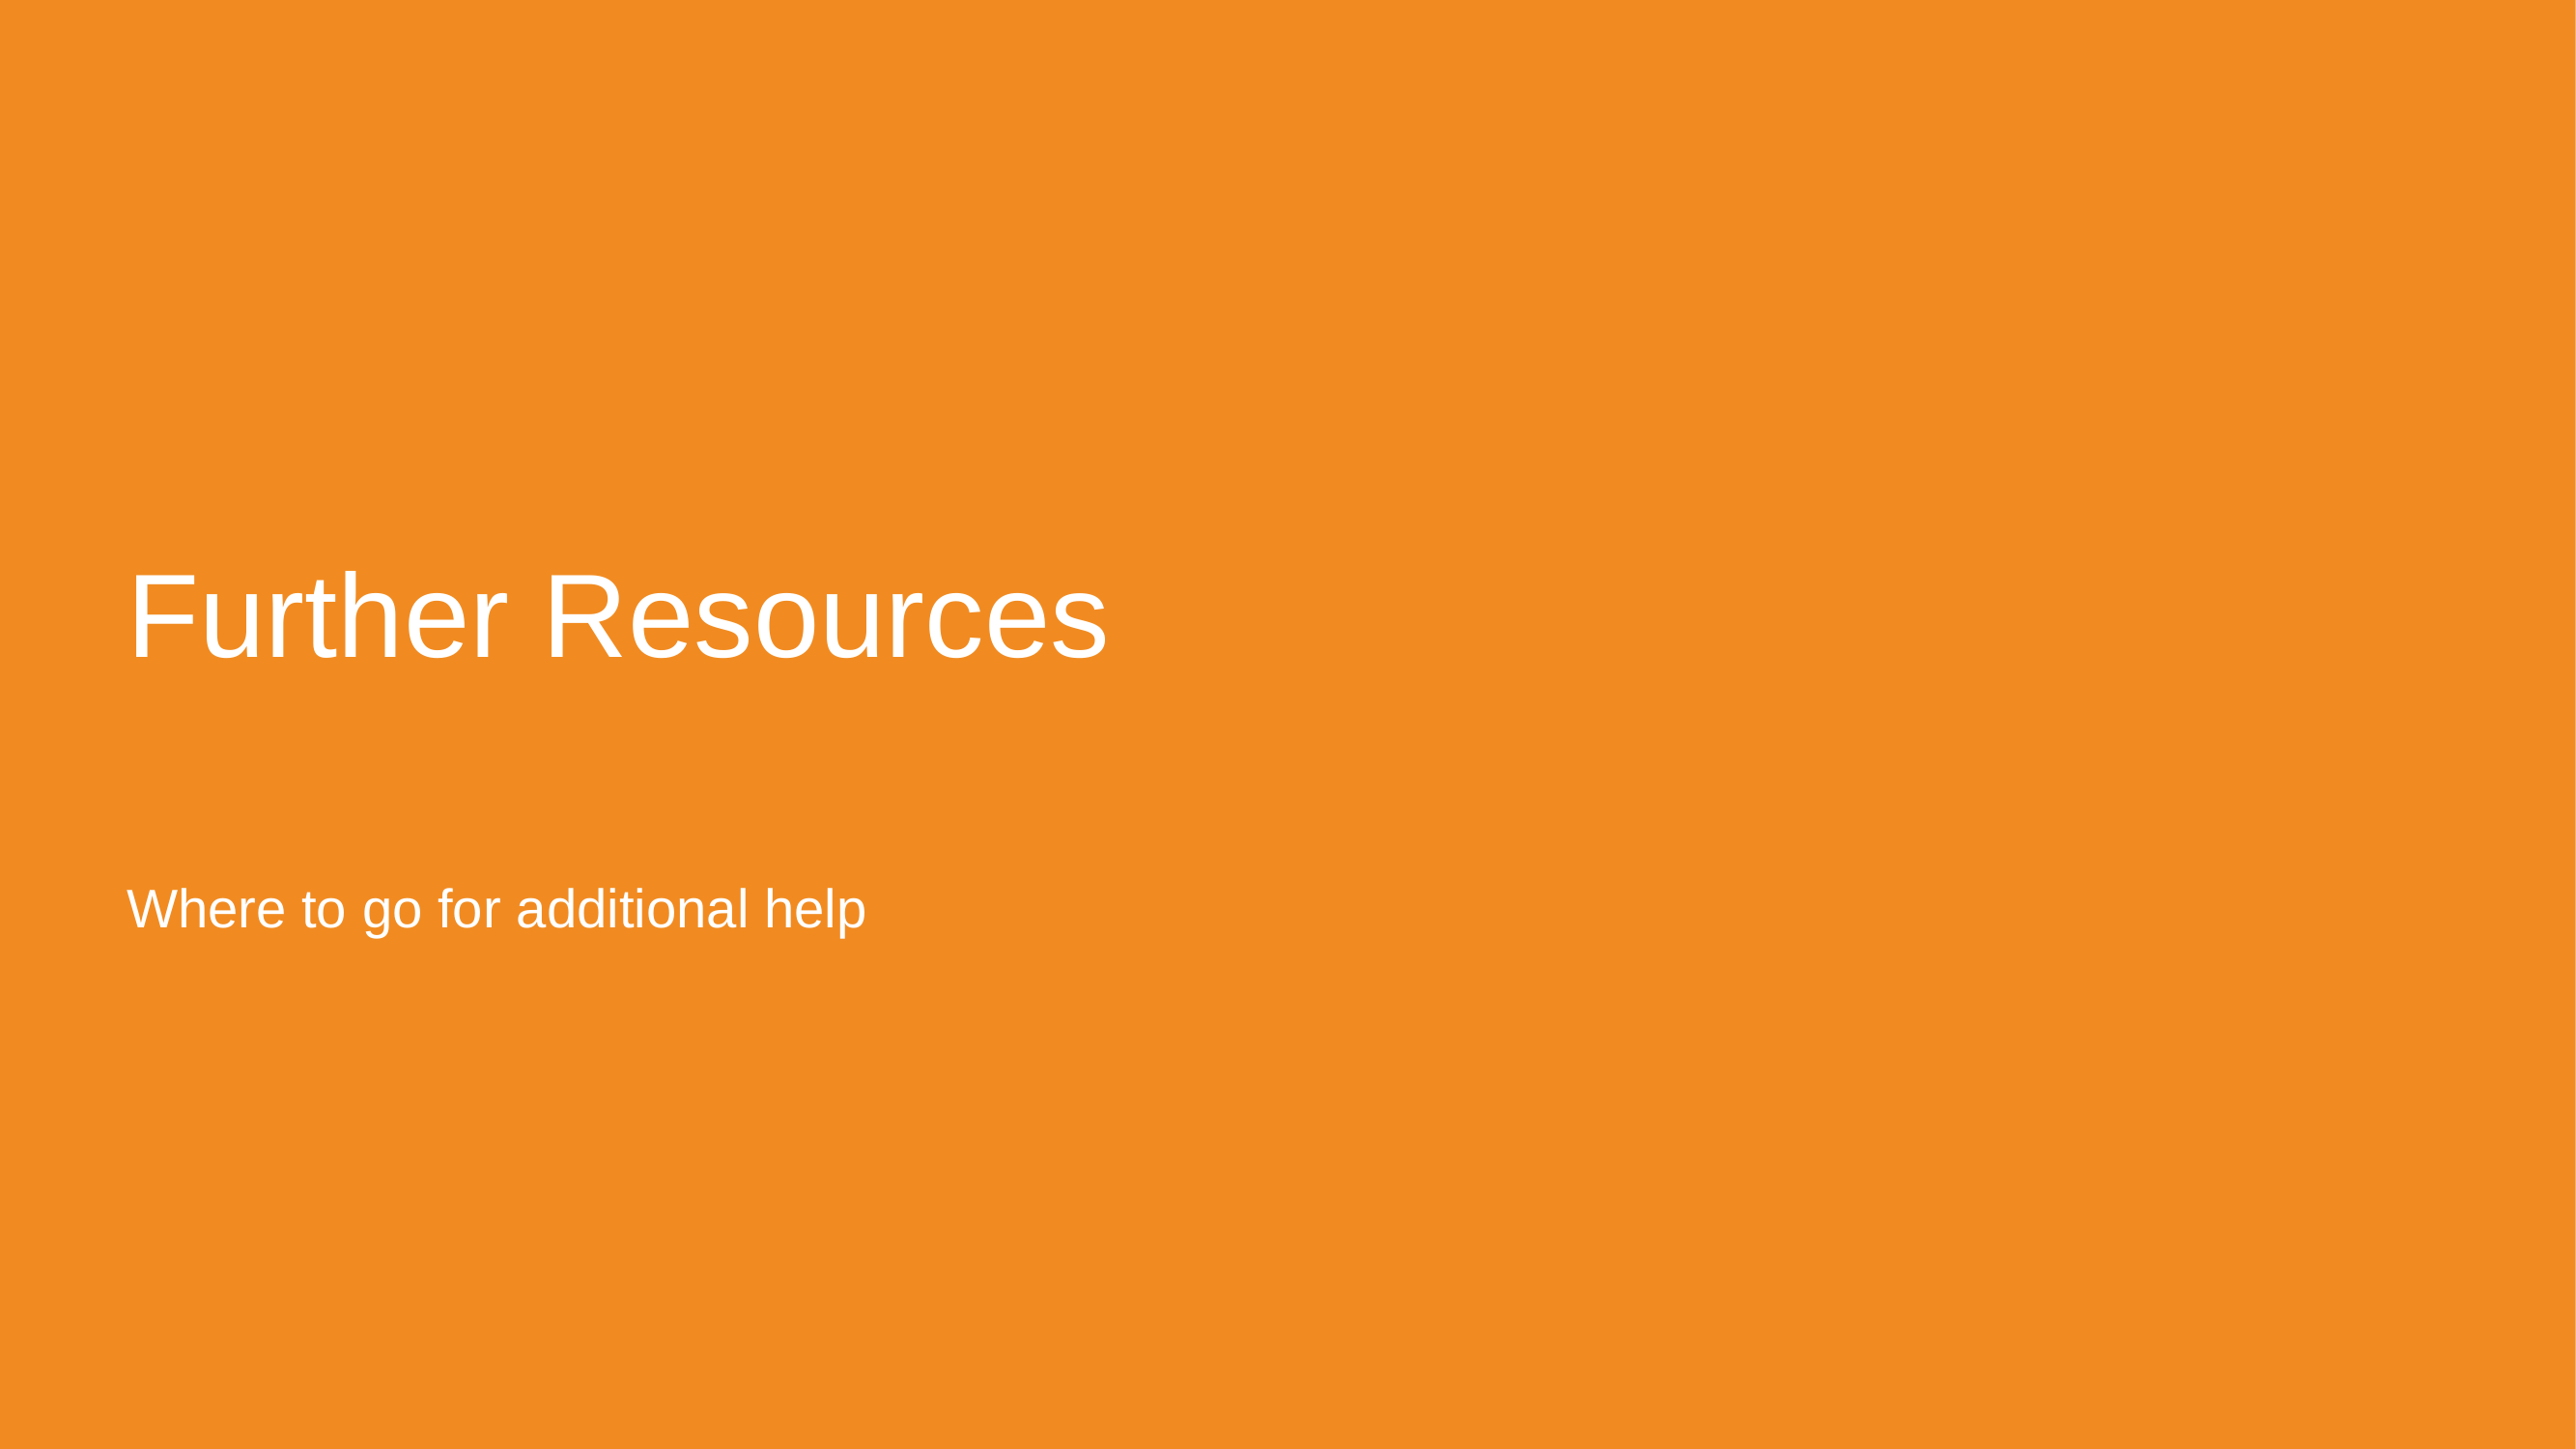

# Further Resources
Where to go for additional help